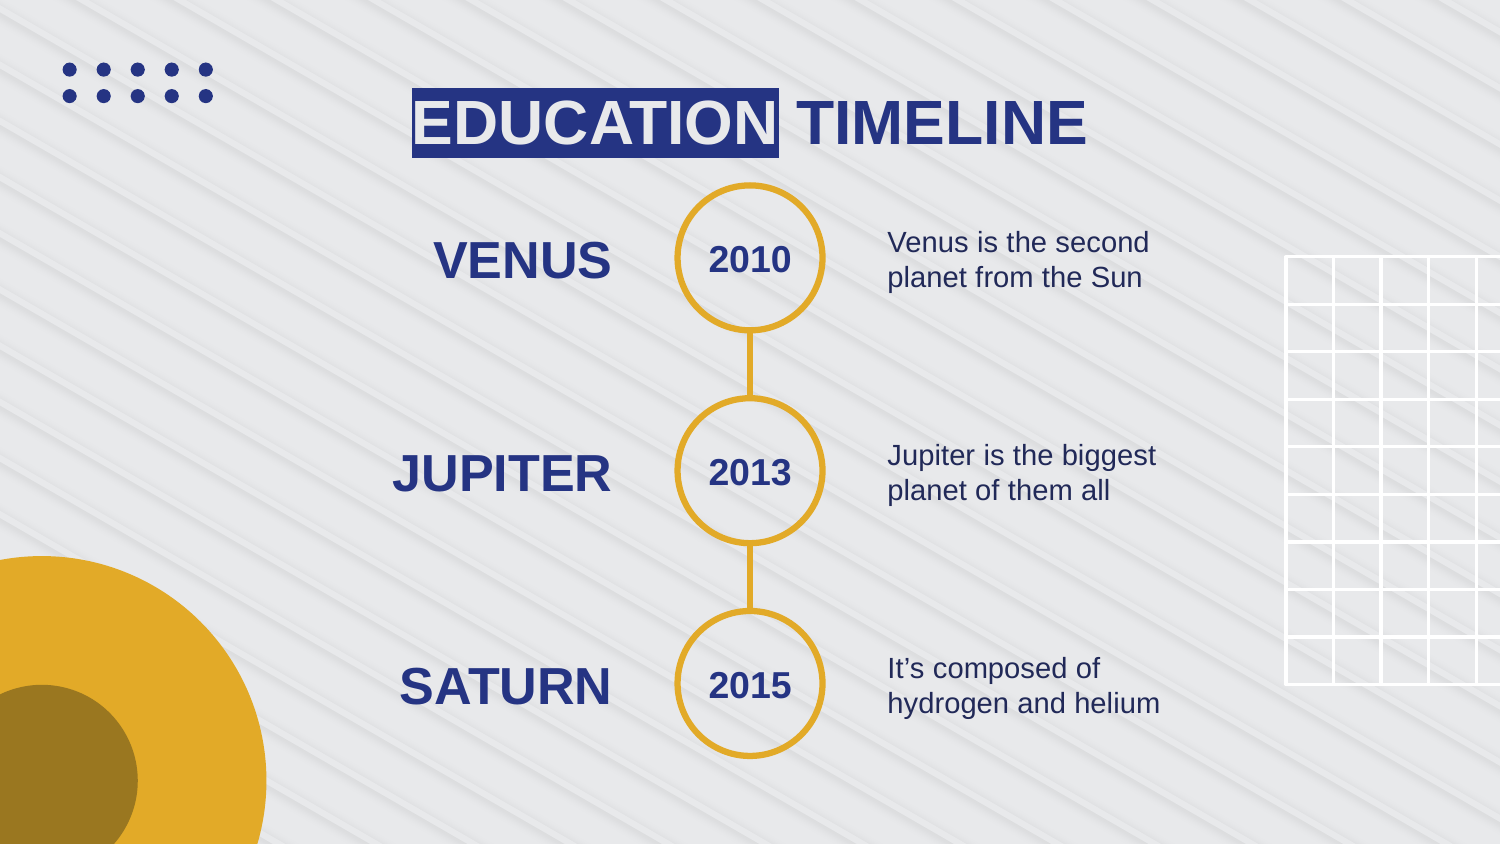

# EDUCATION TIMELINE
2010
VENUS
Venus is the second planet from the Sun
2013
Jupiter is the biggest planet of them all
JUPITER
2015
SATURN
It’s composed of hydrogen and helium